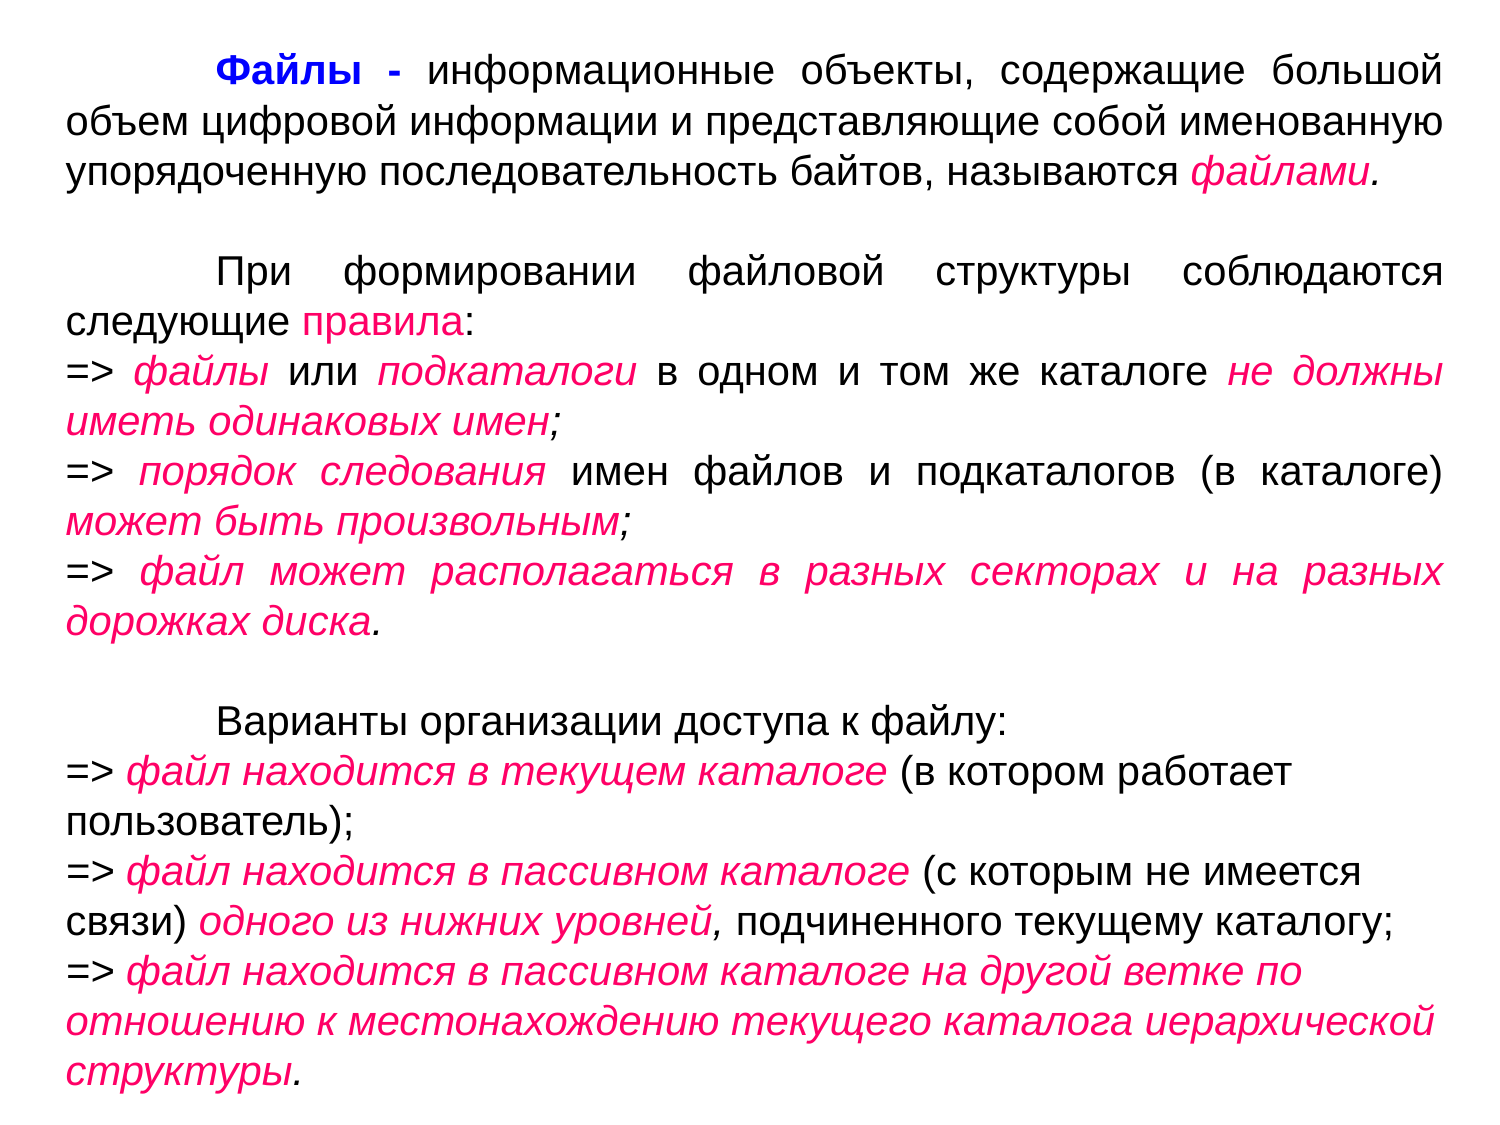

Файлы - информационные объекты, содержащие большой объем ци­фровой информации и представляющие собой именованную упорядо­ченную последовательность байтов, называются файлами.

	При формировании файловой структуры соблюда­ются следующие правила:
=> файлы или подкаталоги в одном и том же каталоге не должны иметь одинаковых имен;
=> порядок следования имен файлов и подкаталогов (в каталоге) может быть произвольным;
=> файл может располагаться в разных секторах и на разных дорожках диска.

	Варианты органи­зации доступа к файлу:
=> файл находится в текущем каталоге (в котором работает пользова­тель);
=> файл находится в пассивном каталоге (с которым не имеется связи) одного из нижних уровней, подчиненного текущему каталогу;
=> файл находится в пассивном каталоге на другой ветке по отношению к местонахождению текущего каталога иерархической структуры.